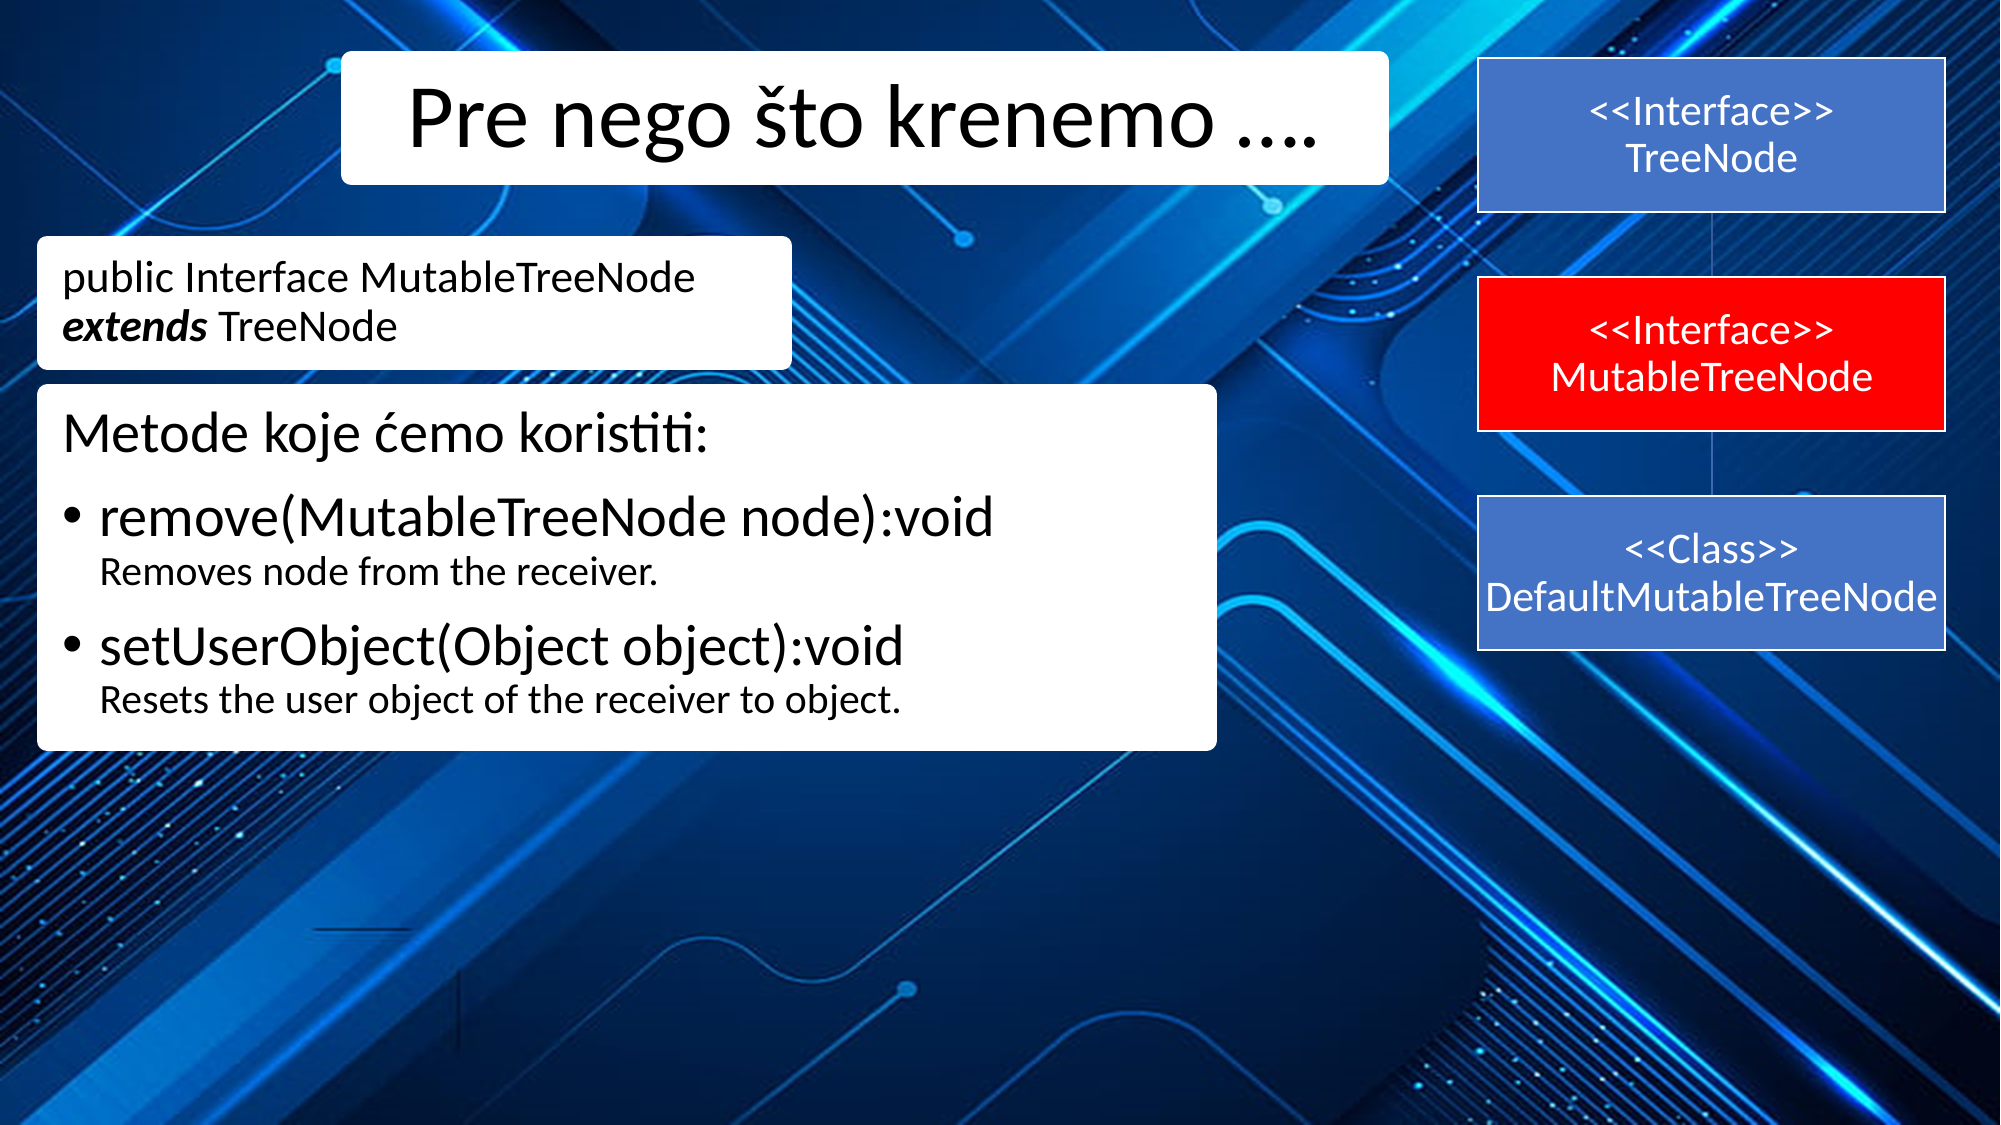

<<Interface>>
TreeNode
<<Interface>>
MutableTreeNode
<<Class>>
DefaultMutableTreeNode
# Pre nego što krenemo ….
public Interface MutableTreeNode
extends TreeNode
Metode koje ćemo koristiti:
remove(MutableTreeNode node):void
Removes node from the receiver.
setUserObject(Object object):void
Resets the user object of the receiver to object.